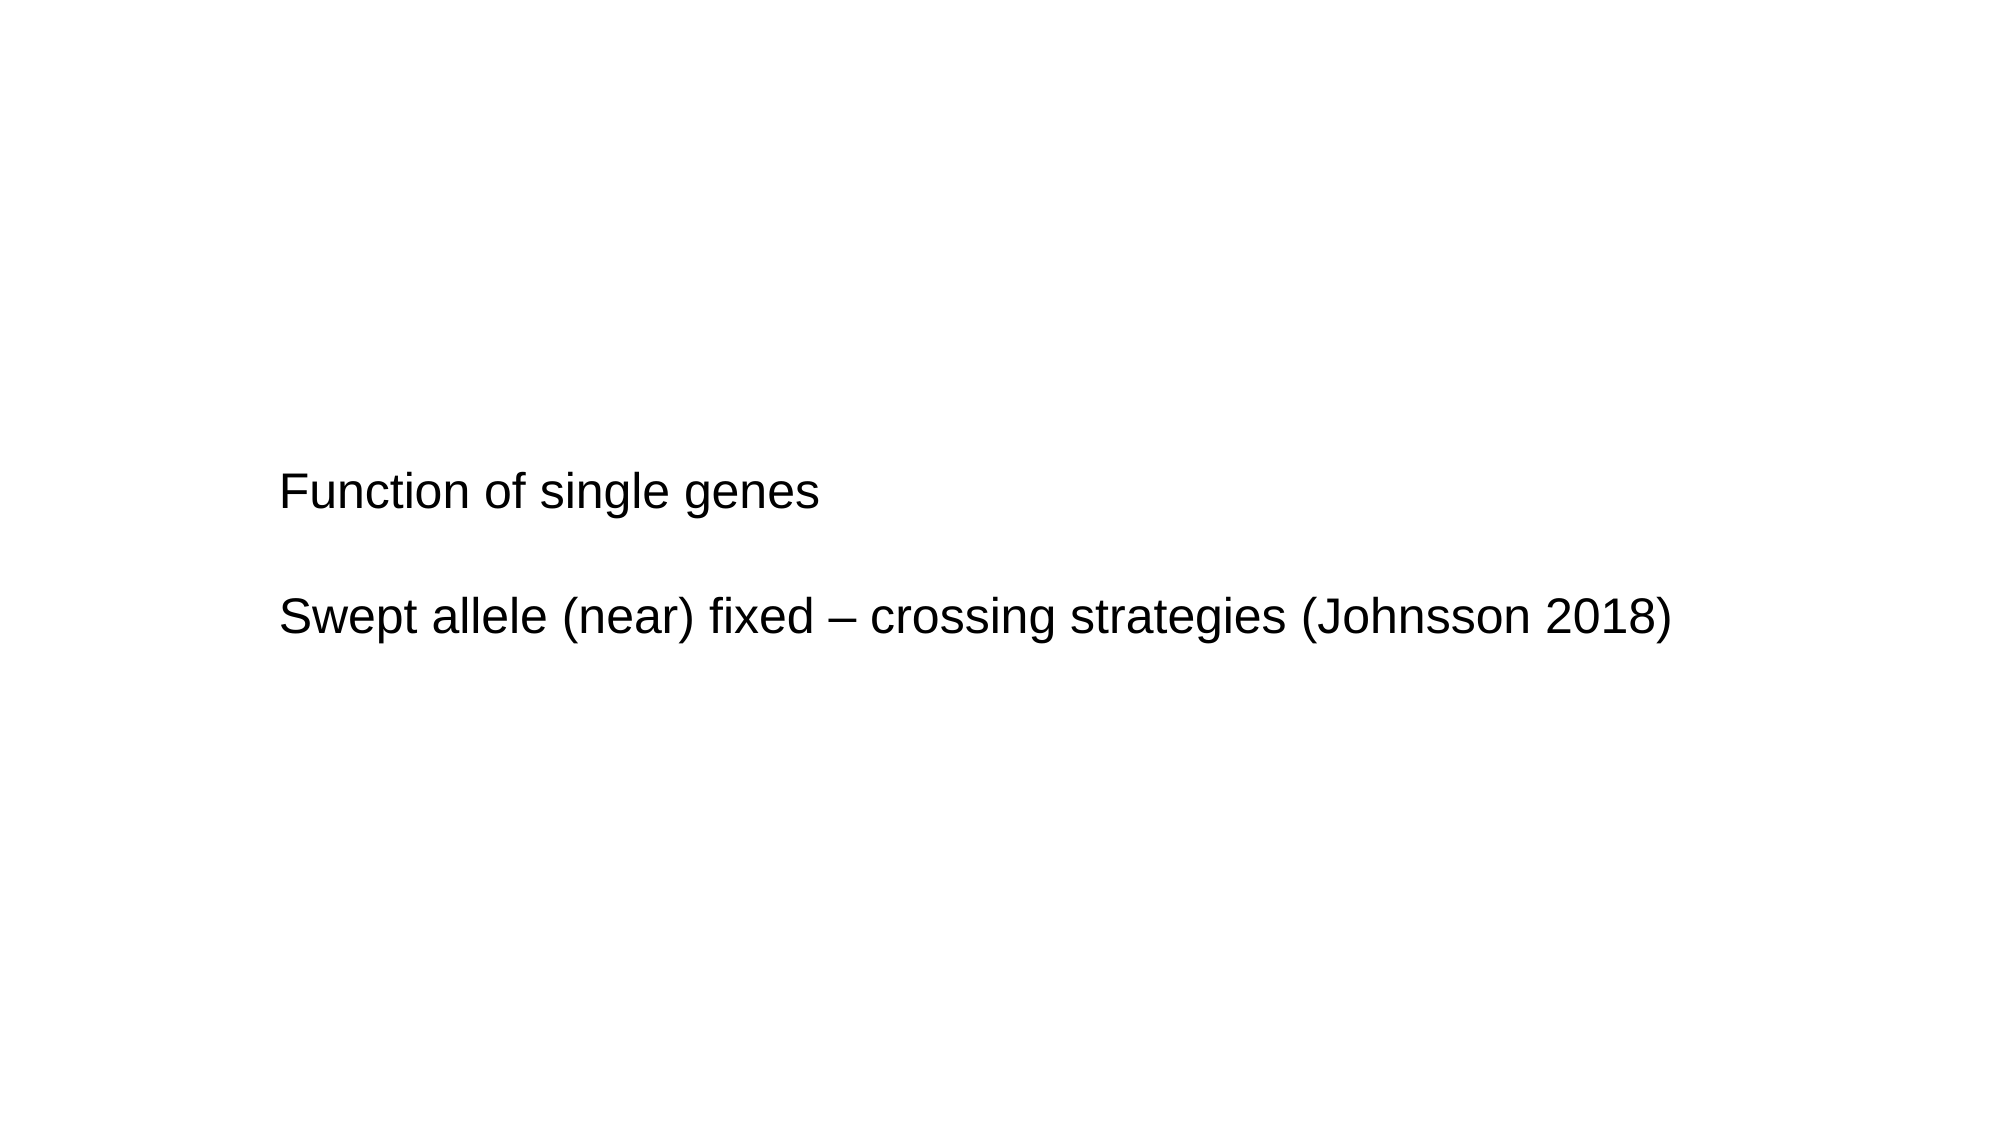

Function of single genes

Swept allele (near) fixed – crossing strategies (Johnsson 2018)